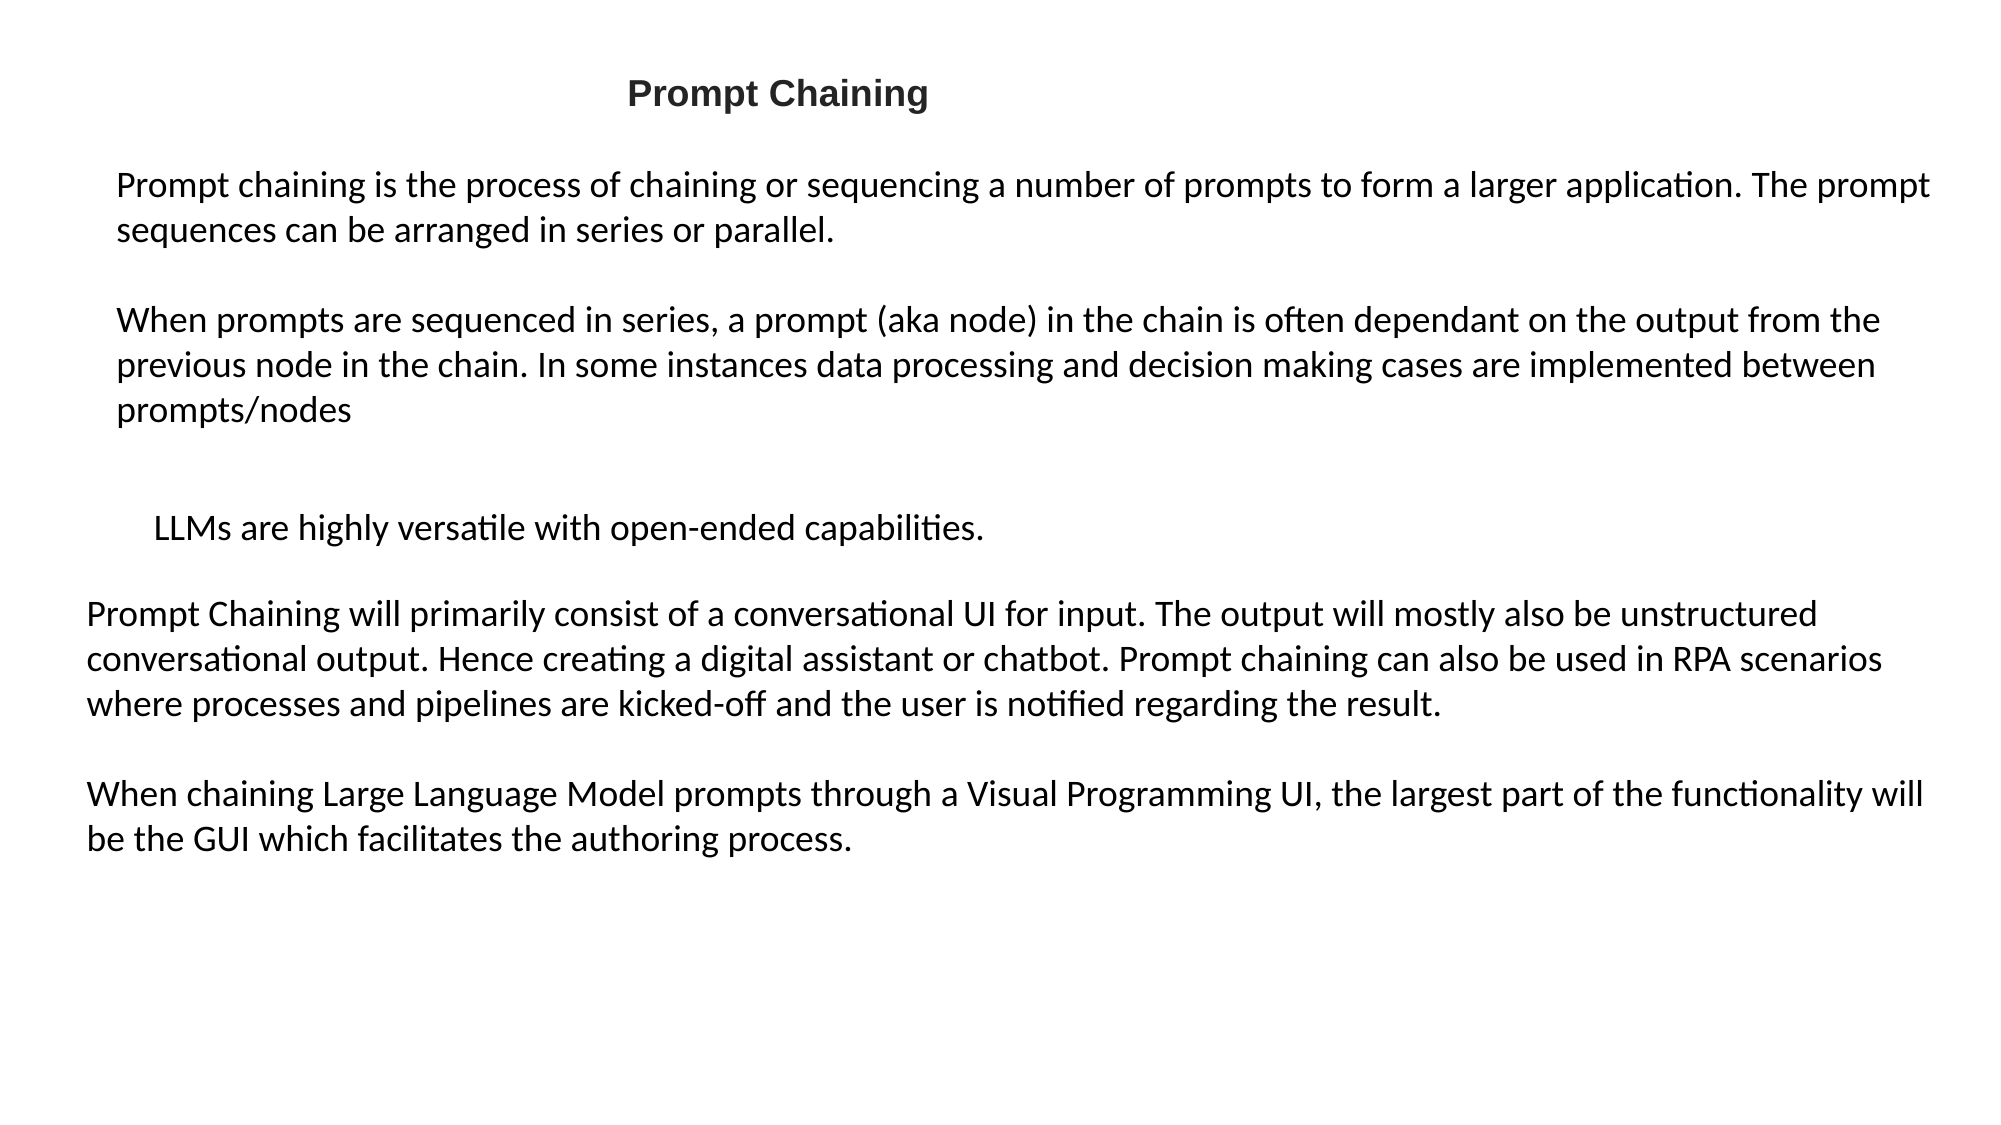

Prompt Chaining
Prompt chaining is the process of chaining or sequencing a number of prompts to form a larger application. The prompt sequences can be arranged in series or parallel.

When prompts are sequenced in series, a prompt (aka node) in the chain is often dependant on the output from the previous node in the chain. In some instances data processing and decision making cases are implemented between prompts/nodes
LLMs are highly versatile with open-ended capabilities.
Prompt Chaining will primarily consist of a conversational UI for input. The output will mostly also be unstructured conversational output. Hence creating a digital assistant or chatbot. Prompt chaining can also be used in RPA scenarios where processes and pipelines are kicked-off and the user is notified regarding the result.

When chaining Large Language Model prompts through a Visual Programming UI, the largest part of the functionality will be the GUI which facilitates the authoring process.